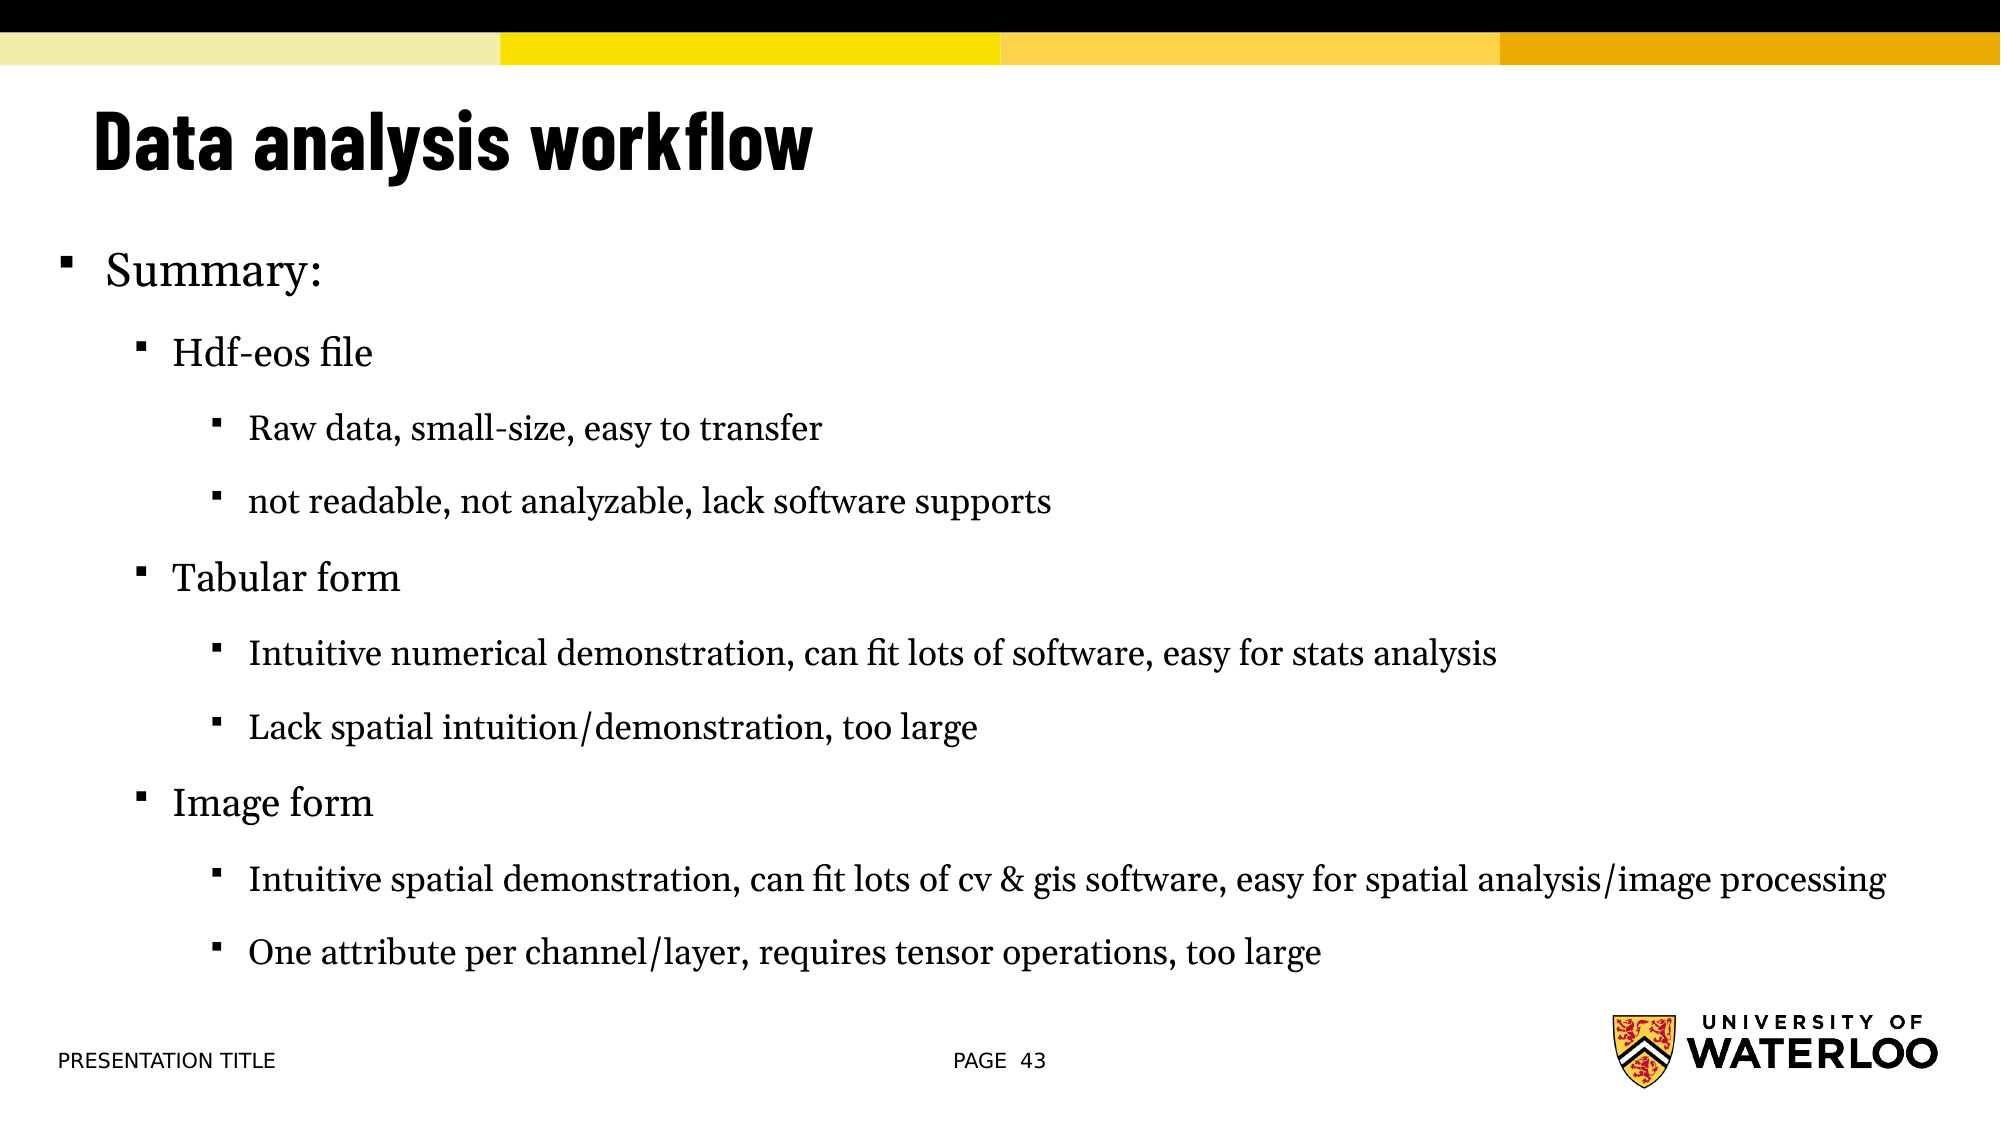

# Data analysis workflow
Summary:
Hdf-eos file
Raw data, small-size, easy to transfer
not readable, not analyzable, lack software supports
Tabular form
Intuitive numerical demonstration, can fit lots of software, easy for stats analysis
Lack spatial intuition/demonstration, too large
Image form
Intuitive spatial demonstration, can fit lots of cv & gis software, easy for spatial analysis/image processing
One attribute per channel/layer, requires tensor operations, too large

PRESENTATION TITLE
PAGE  43